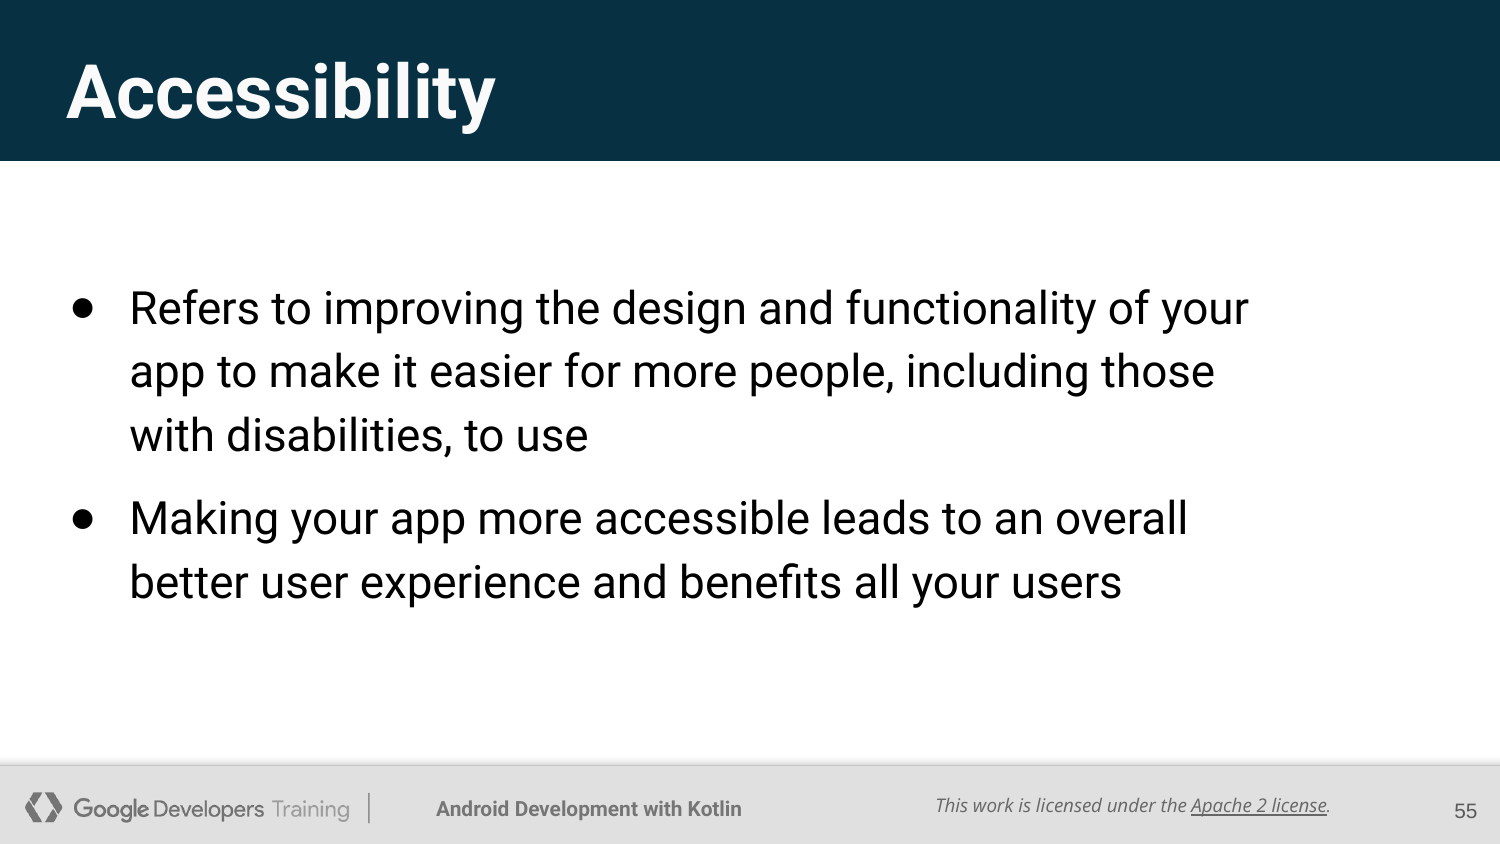

# Accessibility
Refers to improving the design and functionality of your app to make it easier for more people, including those with disabilities, to use
Making your app more accessible leads to an overall better user experience and benefits all your users
55